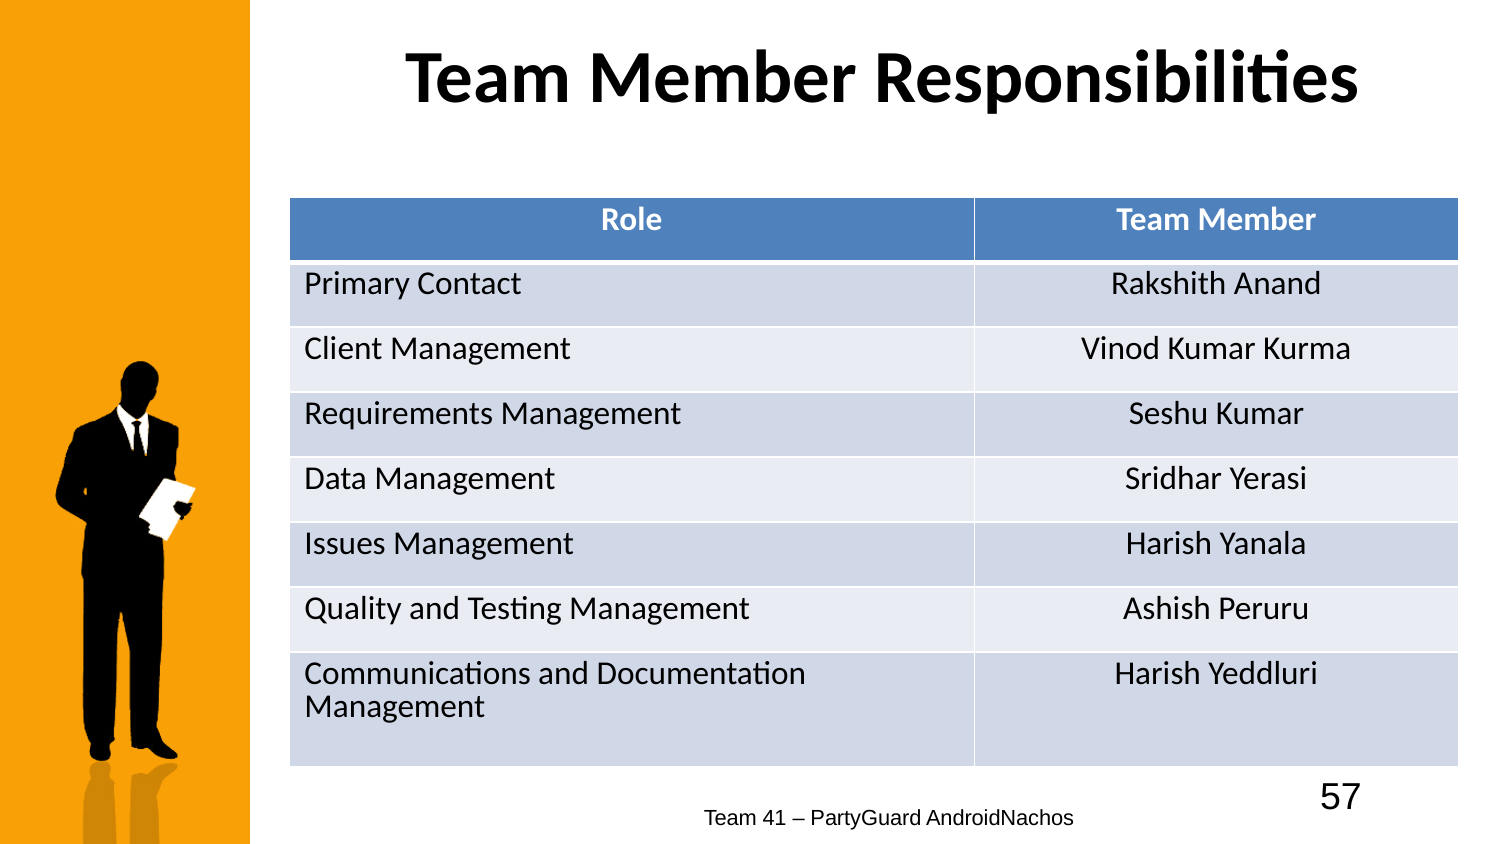

# Team Member Responsibilities
| Role | Team Member |
| --- | --- |
| Primary Contact | Rakshith Anand |
| Client Management | Vinod Kumar Kurma |
| Requirements Management | Seshu Kumar |
| Data Management | Sridhar Yerasi |
| Issues Management | Harish Yanala |
| Quality and Testing Management | Ashish Peruru |
| Communications and Documentation Management | Harish Yeddluri |
57
Team 41 – PartyGuard AndroidNachos